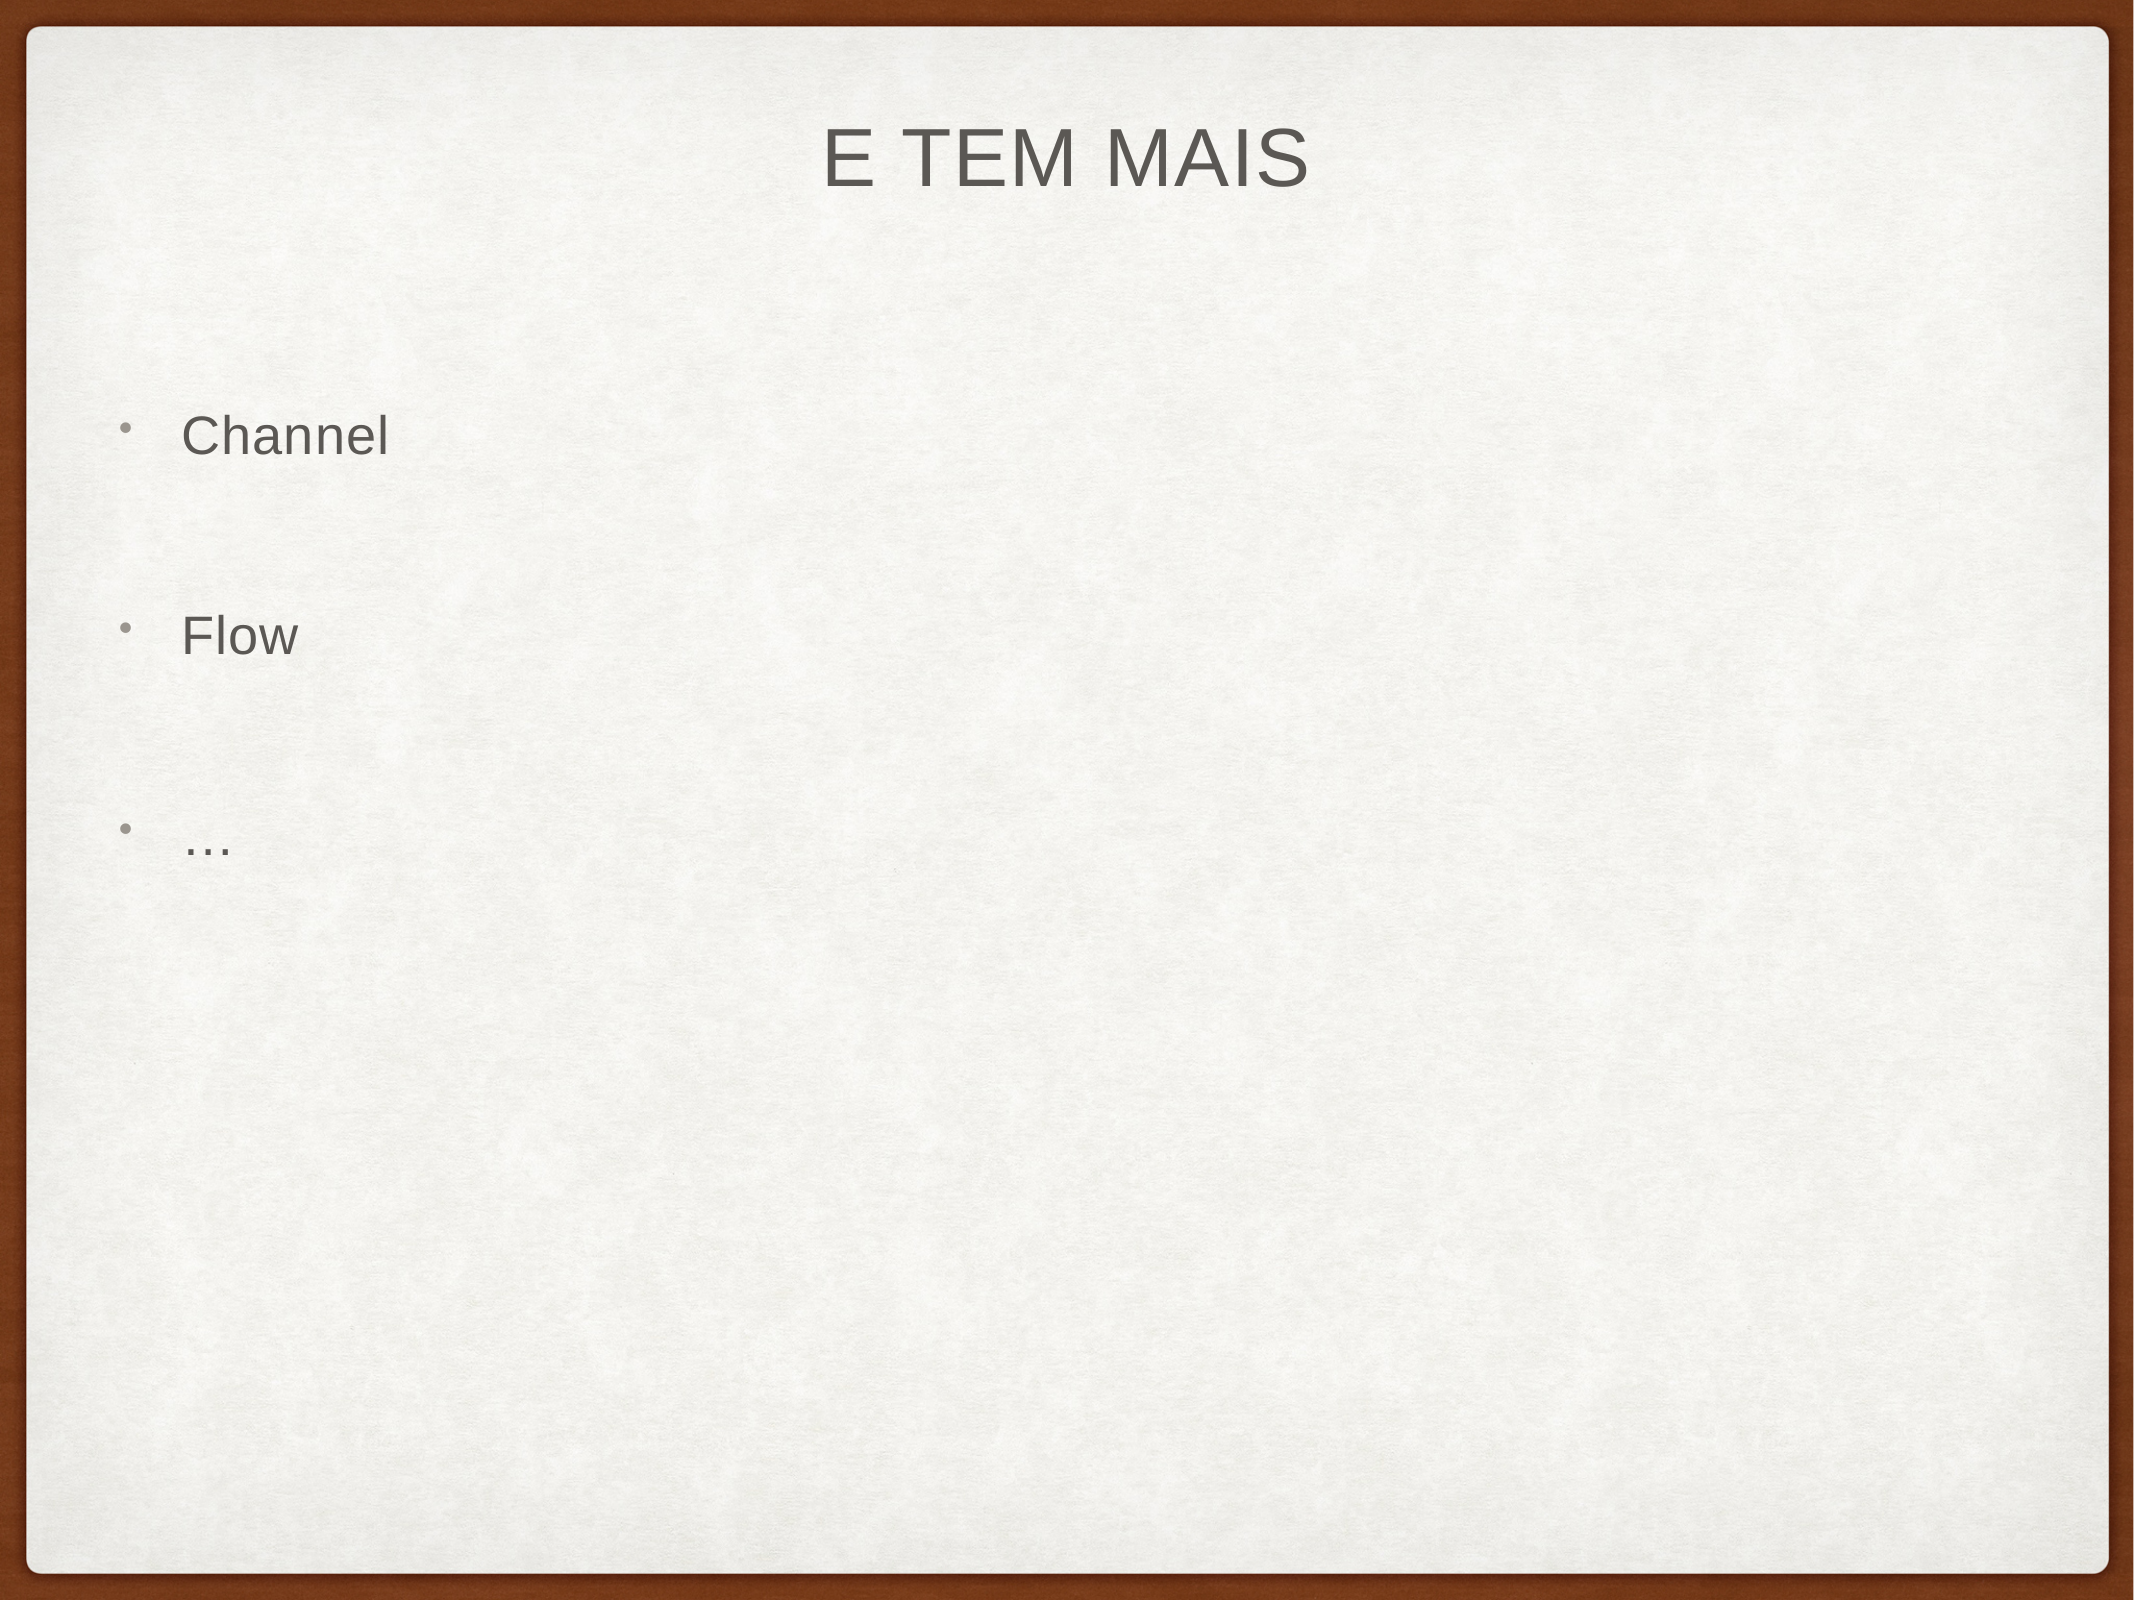

# E TEM mAIS
Channel
Flow
…